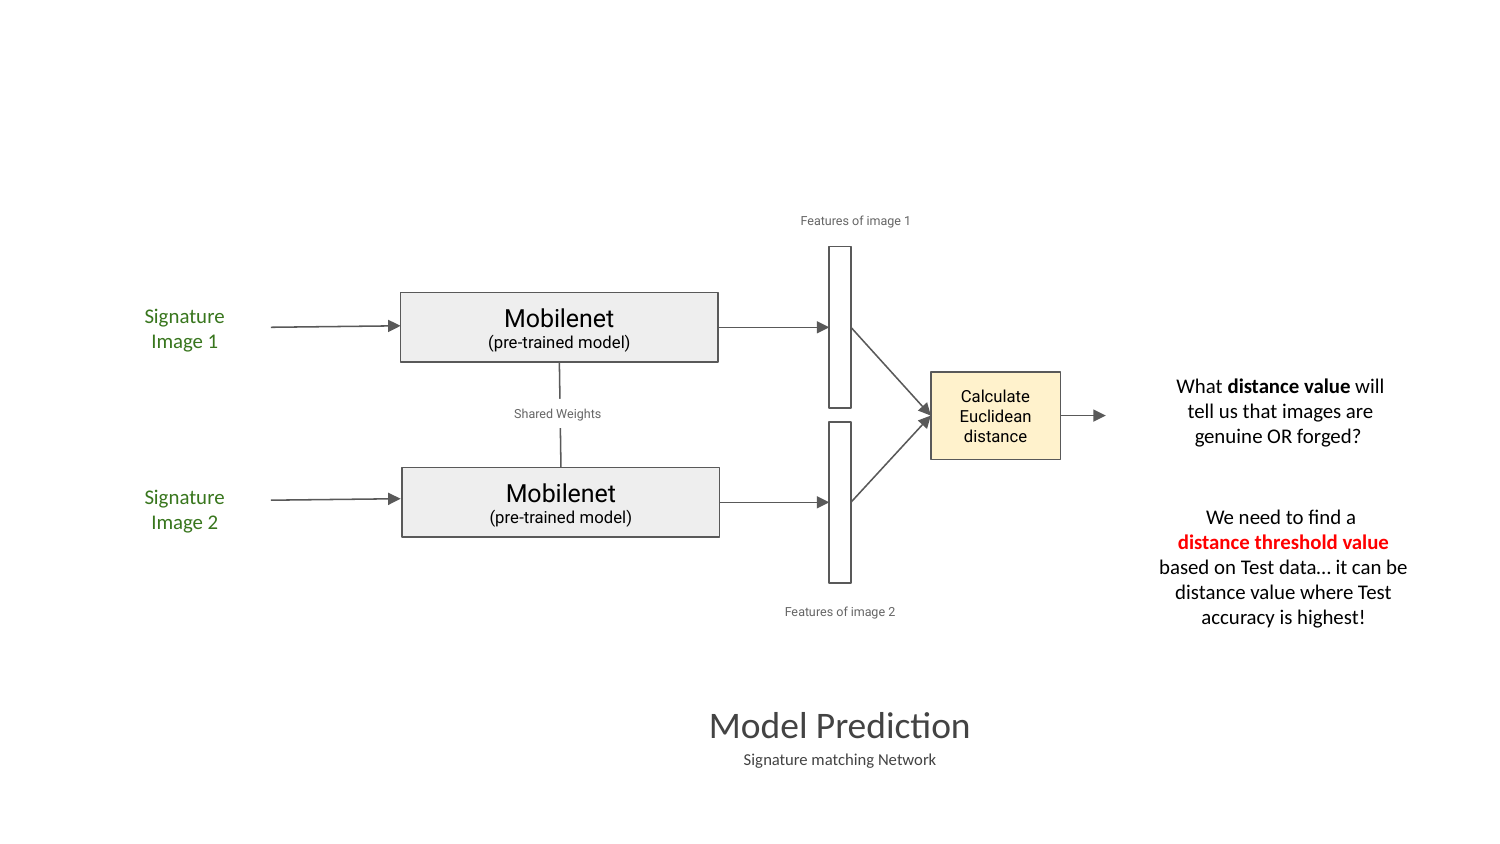

Features of image 1

Signature
Image 1
Mobilenet
(pre-trained model)
What distance value will tell us that images are genuine OR forged?
Calculate Euclidean distance
Shared Weights

Signature
Image 2
Mobilenet
(pre-trained model)
We need to find a
distance threshold value based on Test data… it can be distance value where Test accuracy is highest!
Features of image 2
Model Prediction
Signature matching Network